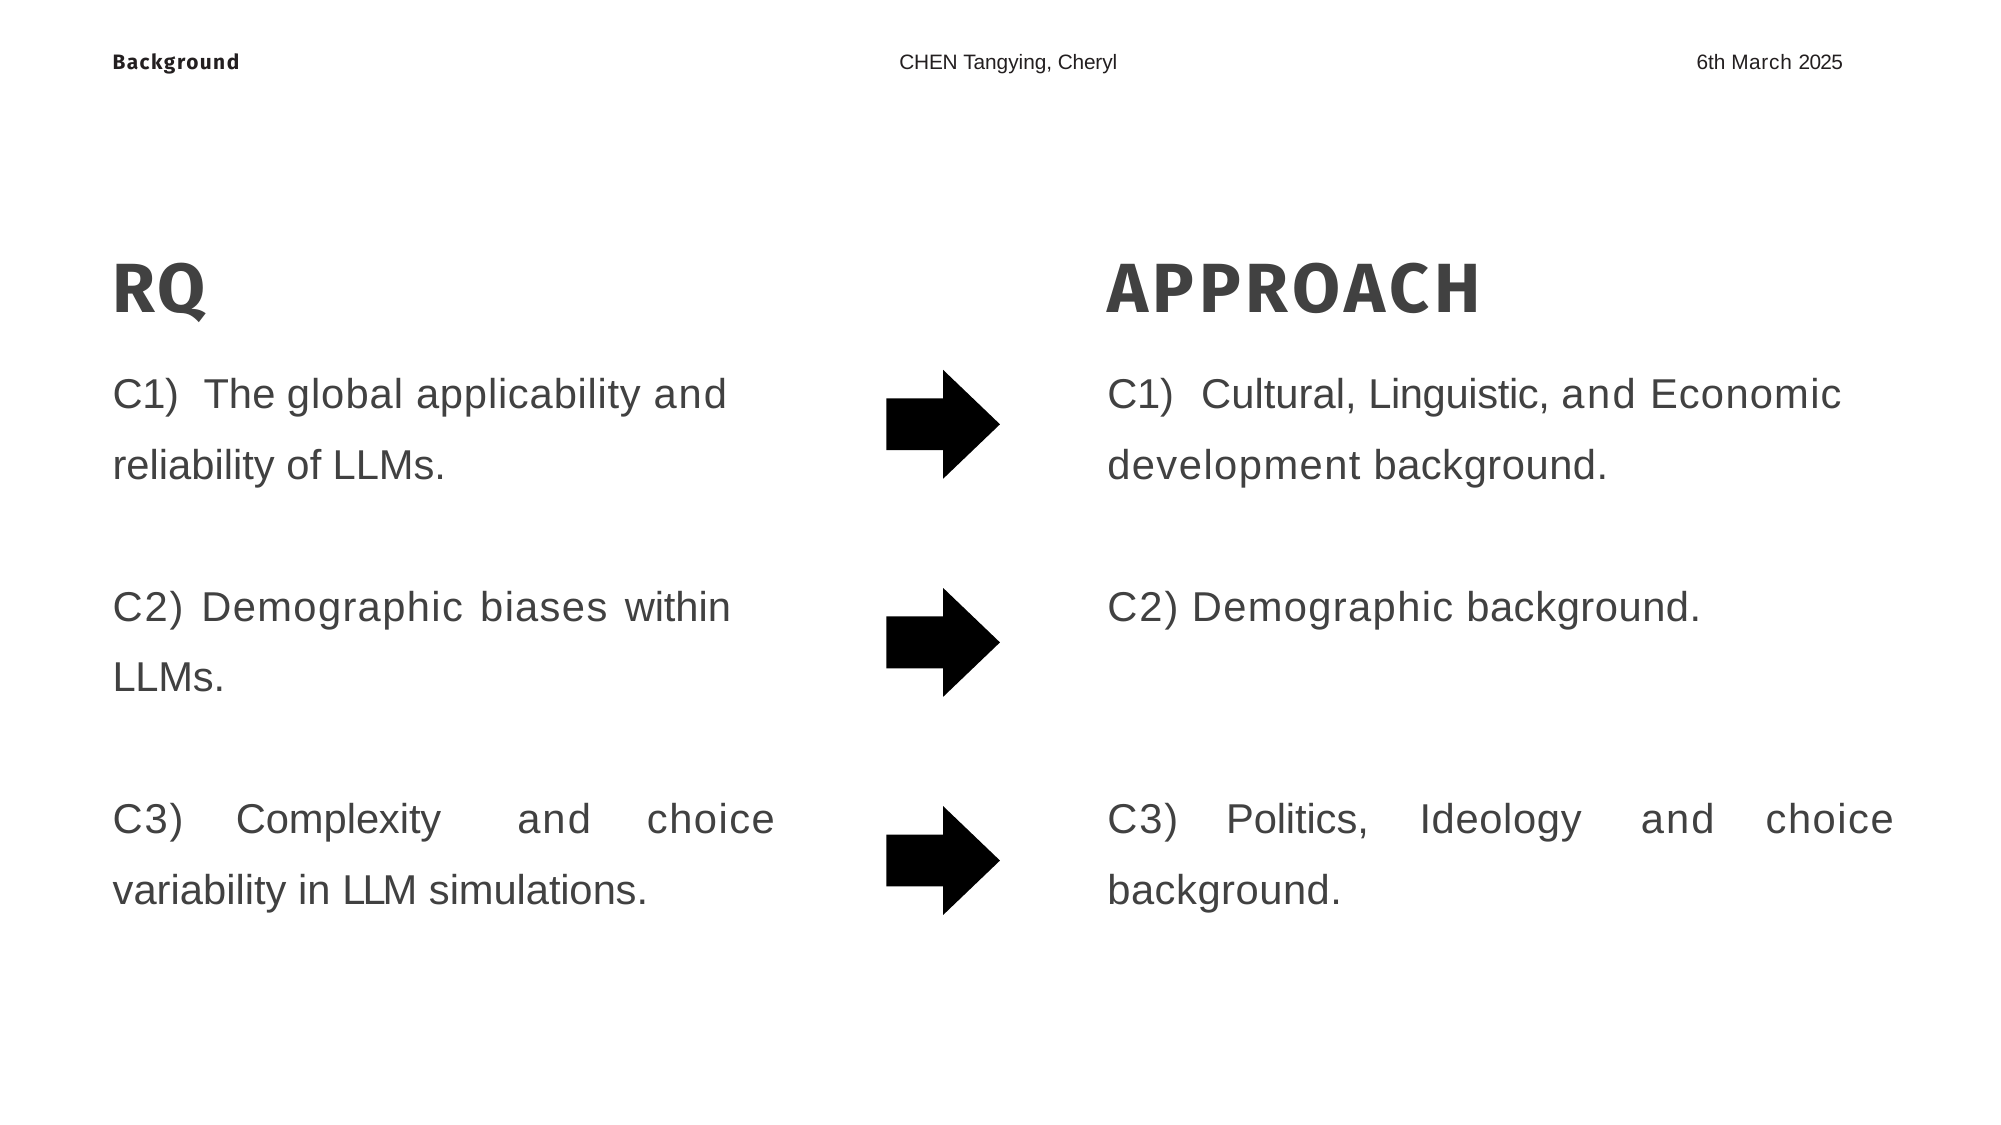

Background
CHEN Tangying, Cheryl
6th March 2025
RQ
C1)	The global applicability and reliability of LLMs.
APPROACH
C1)	Cultural, Linguistic, and Economic development background.

C2) Demographic biases within LLMs.
C2) Demographic background.

C3)	Complexity	and	choice variability in LLM simulations.
C3)	Politics,	Ideology	and	choice background.